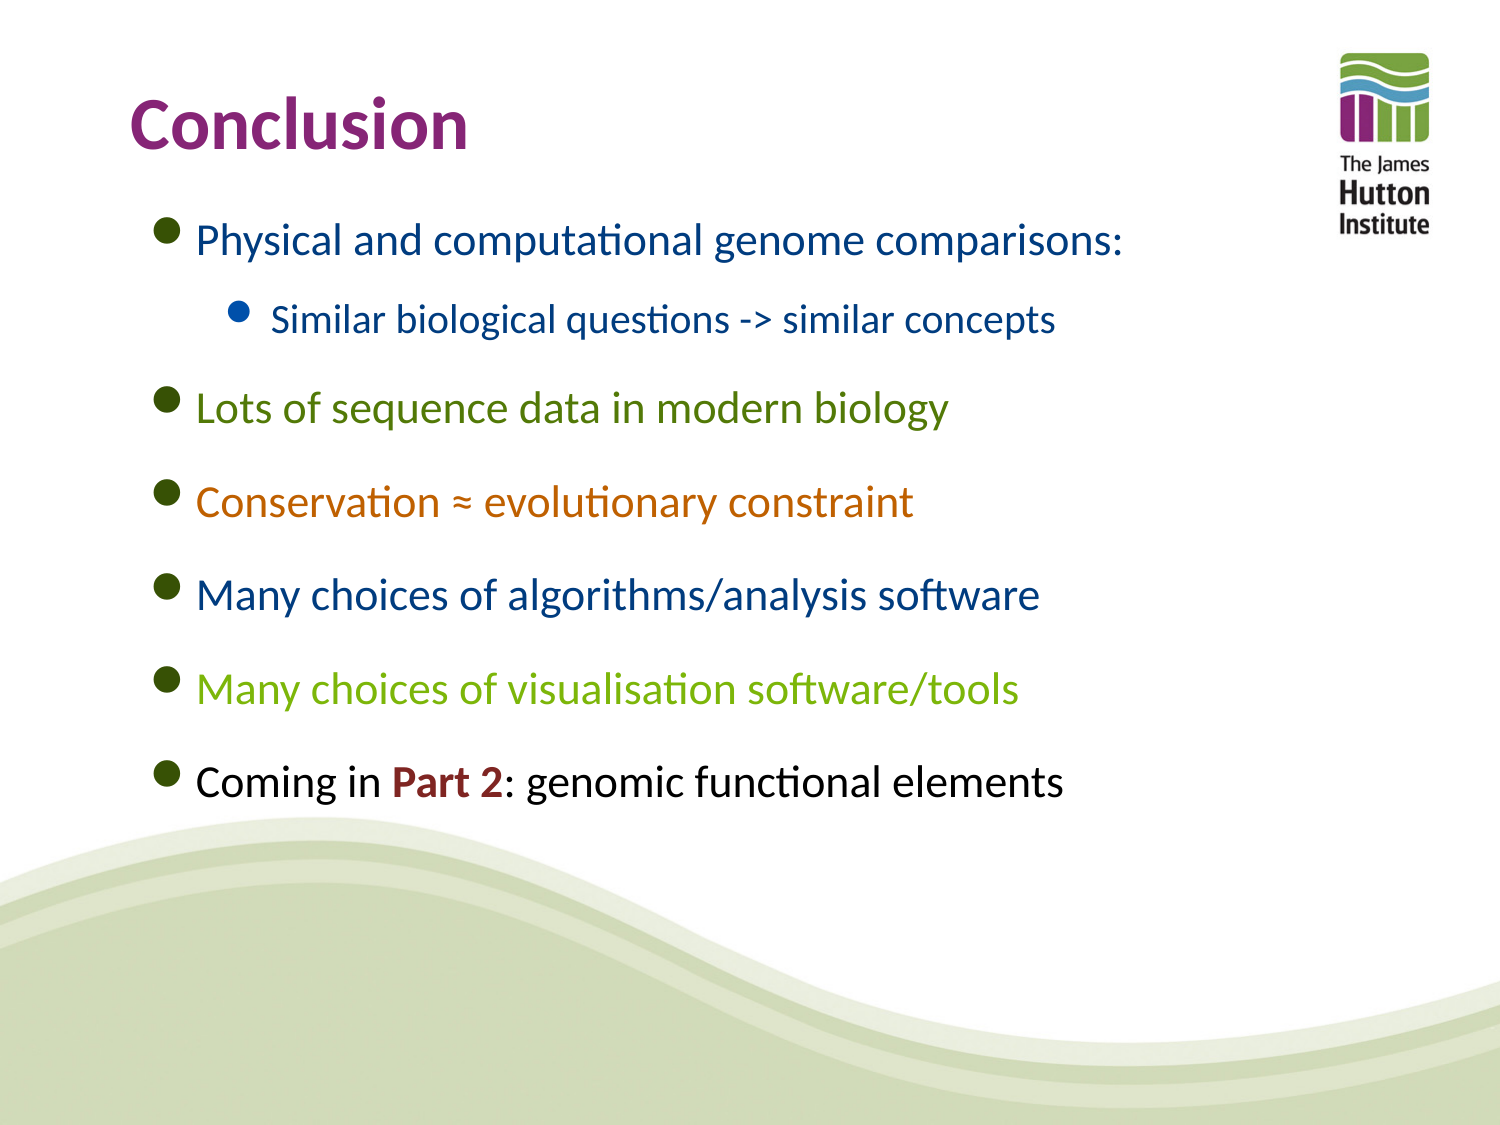

# Conclusion
Physical and computational genome comparisons:
Similar biological questions -> similar concepts
Lots of sequence data in modern biology
Conservation ≈ evolutionary constraint
Many choices of algorithms/analysis software
Many choices of visualisation software/tools
Coming in Part 2: genomic functional elements